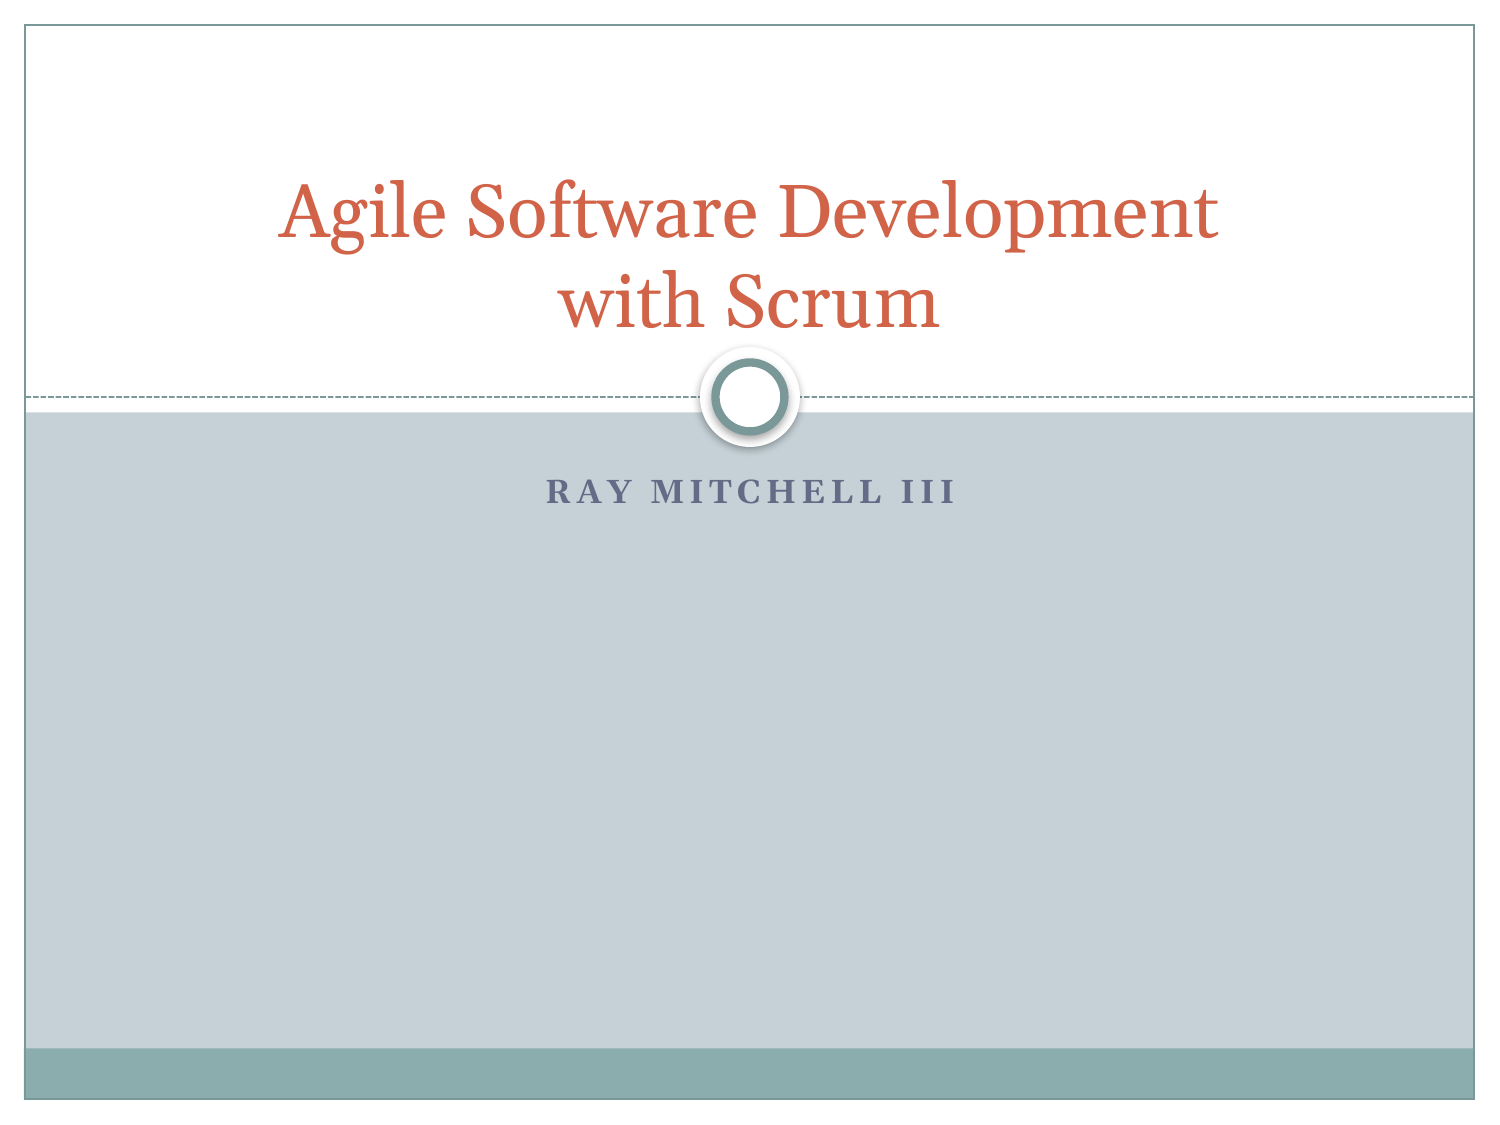

# Agile Software Development with Scrum
Ray Mitchell III